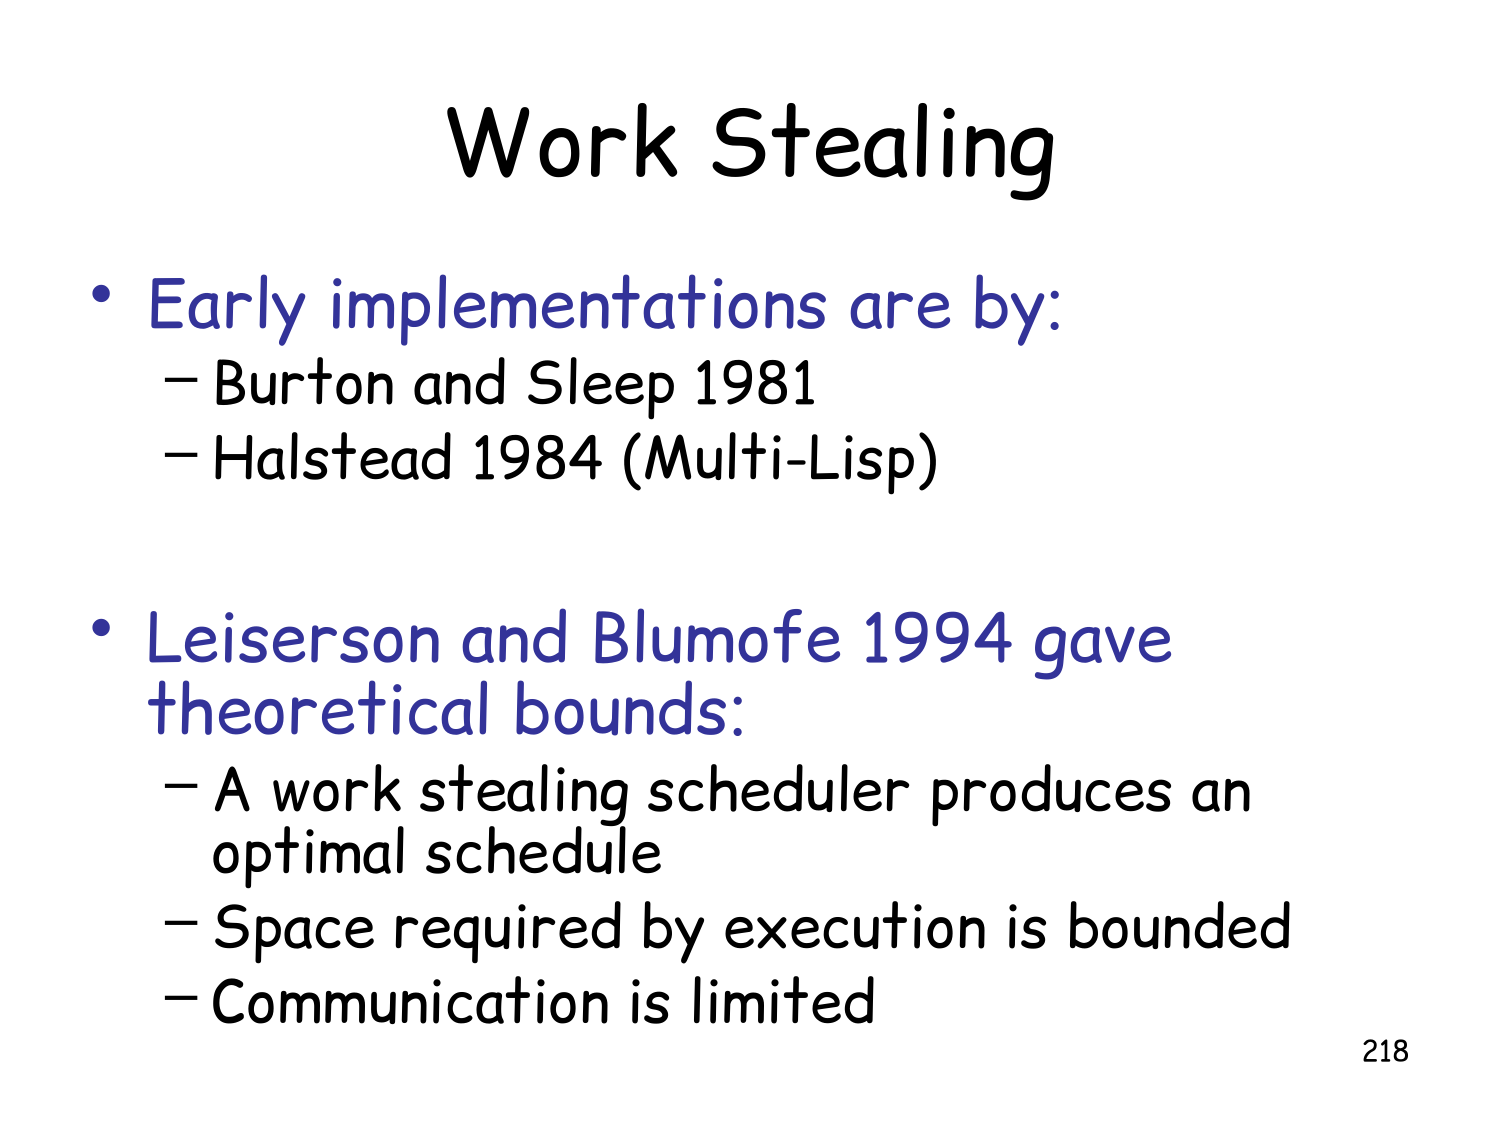

# Work Stealing
Early implementations are by:
Burton and Sleep 1981
Halstead 1984 (Multi-Lisp)

Leiserson and Blumofe 1994 gave theoretical bounds:
A work stealing scheduler produces an optimal schedule
Space required by execution is bounded
Communication is limited

218